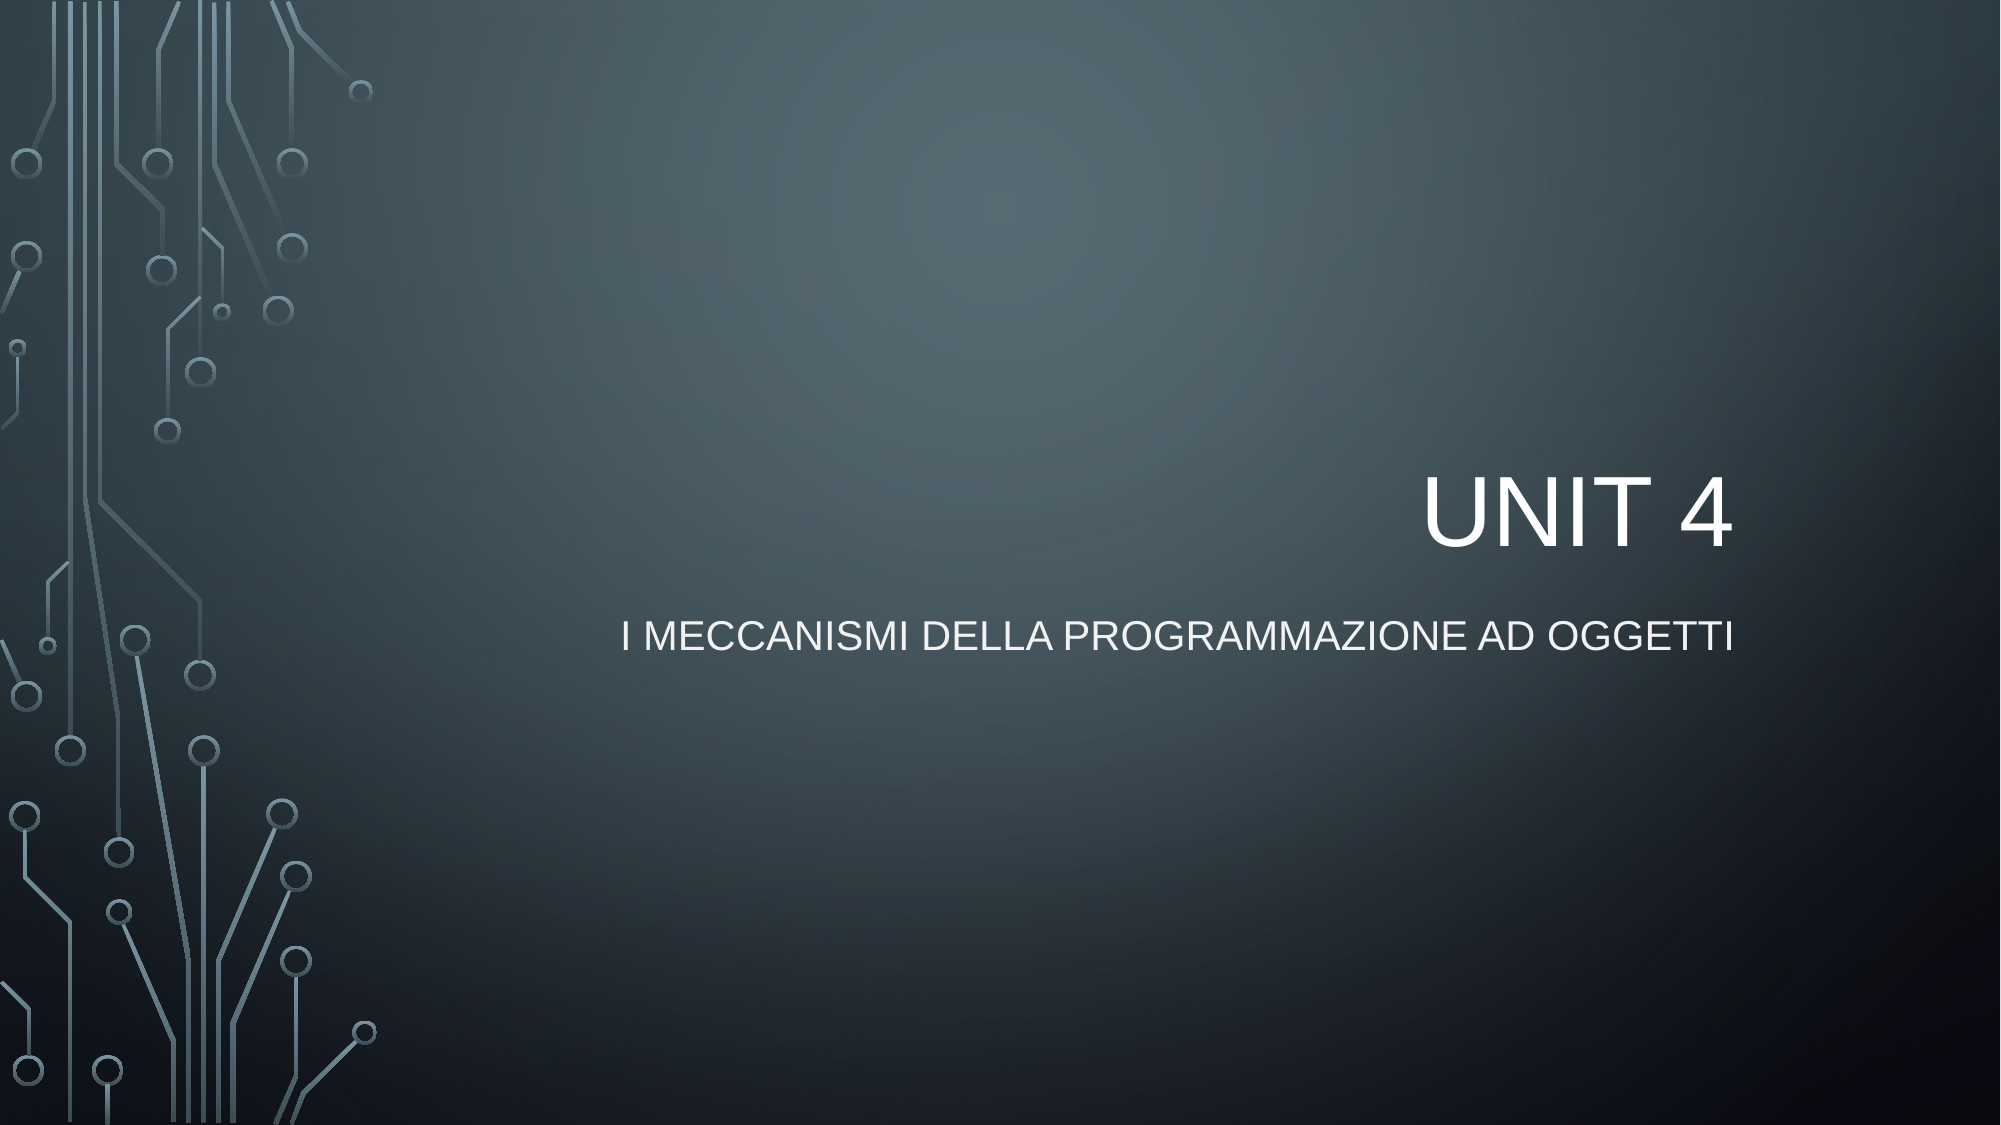

# Unit 4
I meccanismi della programmazione ad oggetti